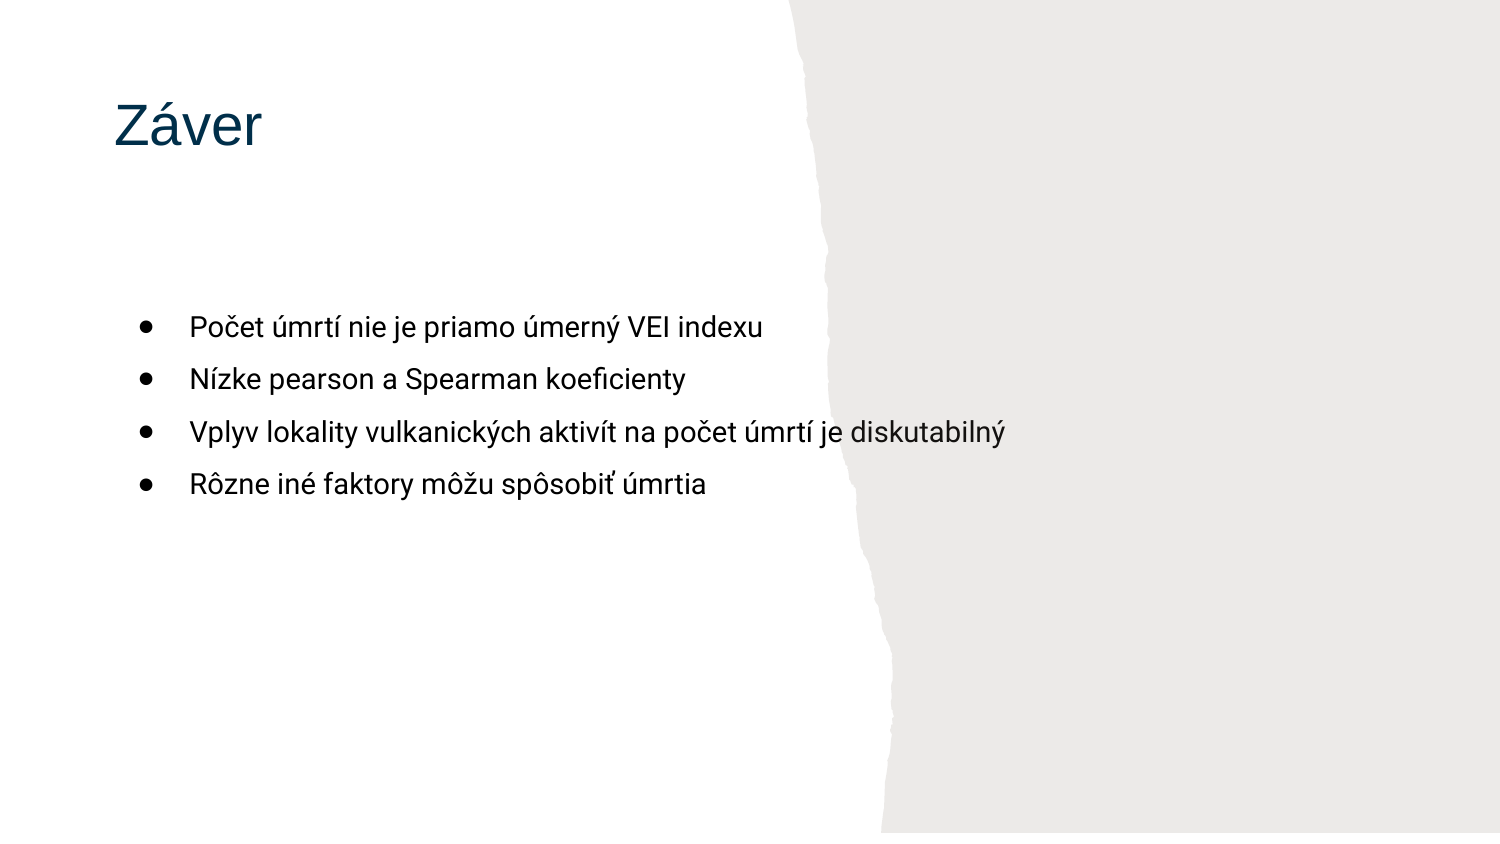

# Záver

Počet úmrtí nie je priamo úmerný VEI indexu
Nízke pearson a Spearman koeficienty
Vplyv lokality vulkanických aktivít na počet úmrtí je diskutabilný
Rôzne iné faktory môžu spôsobiť úmrtia